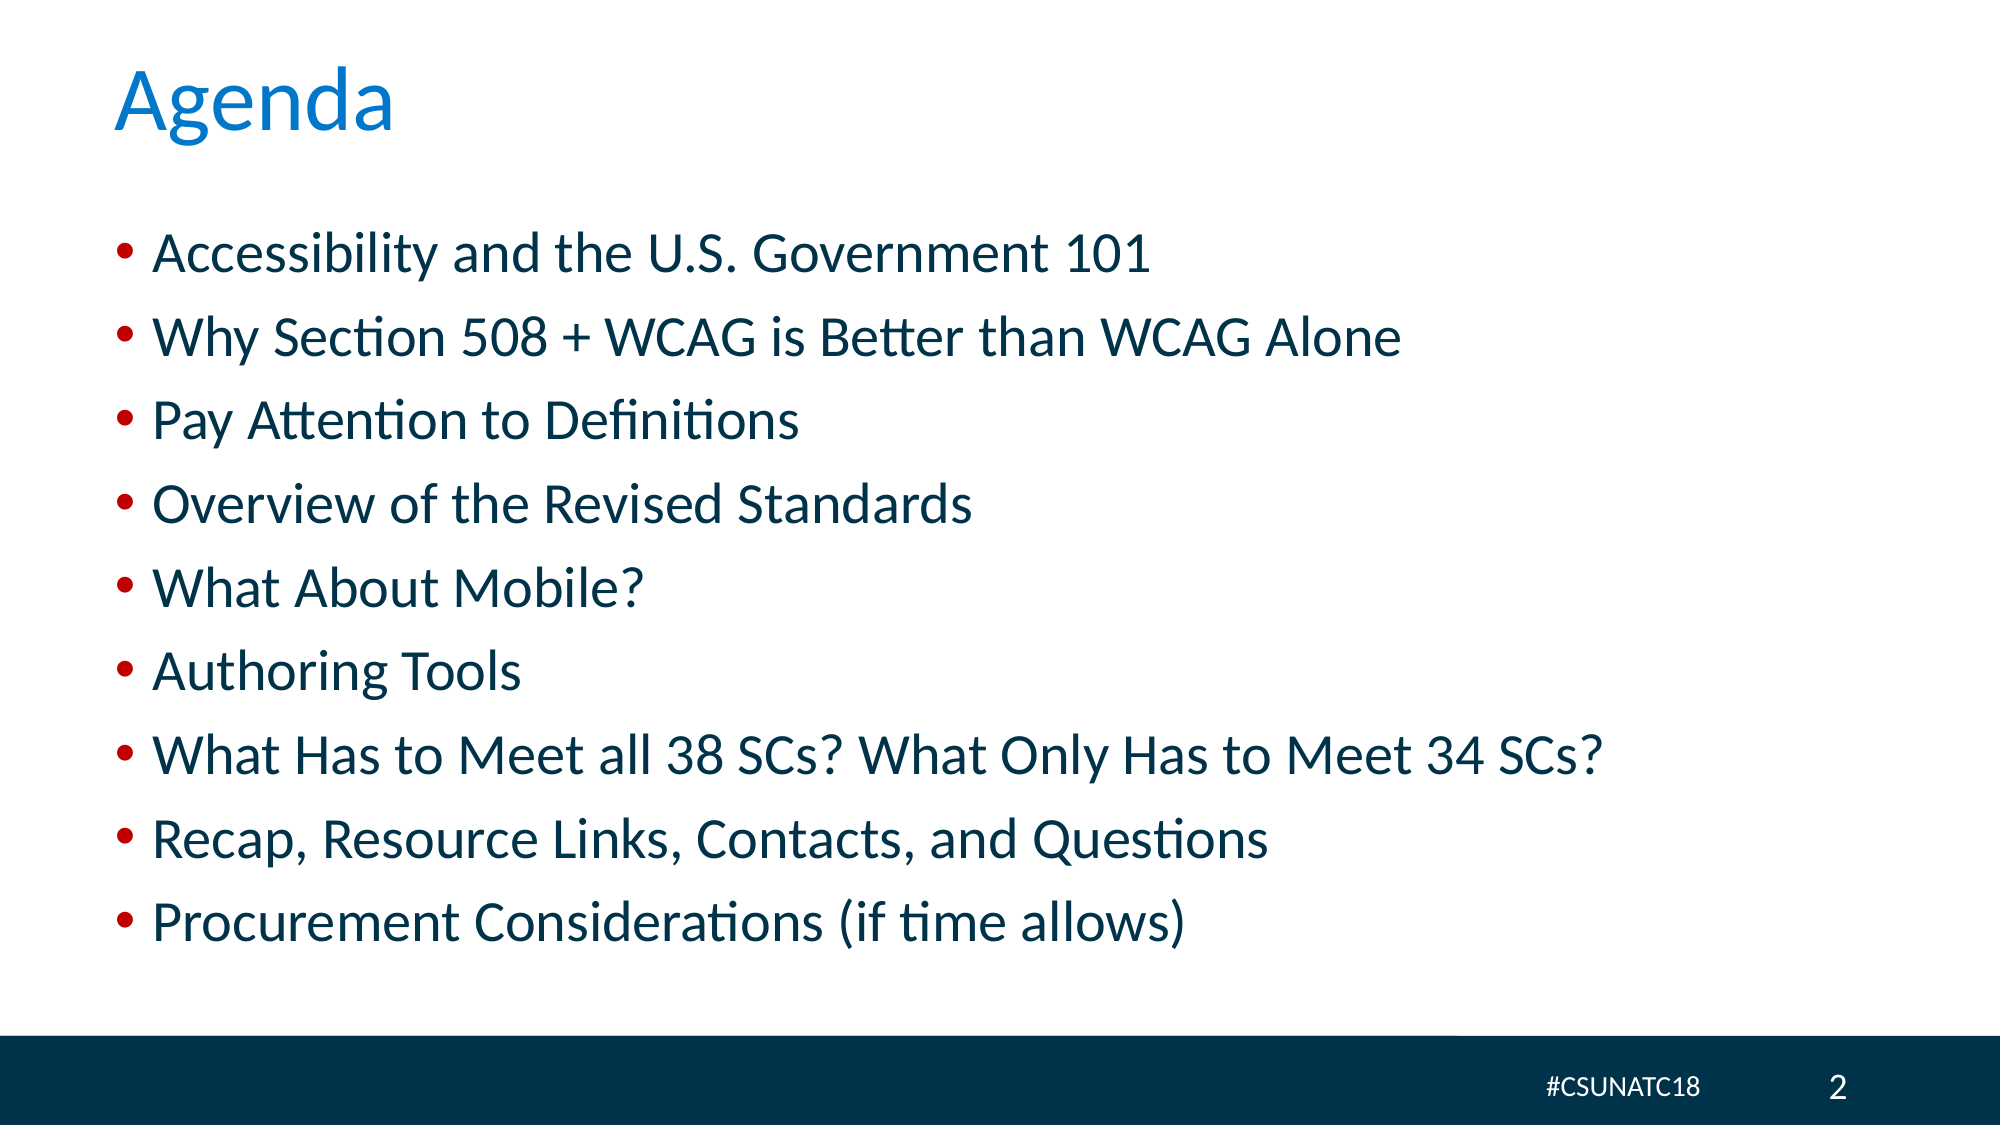

# Agenda
Accessibility and the U.S. Government 101
Why Section 508 + WCAG is Better than WCAG Alone
Pay Attention to Definitions
Overview of the Revised Standards
What About Mobile?
Authoring Tools
What Has to Meet all 38 SCs? What Only Has to Meet 34 SCs?
Recap, Resource Links, Contacts, and Questions
Procurement Considerations (if time allows)
2